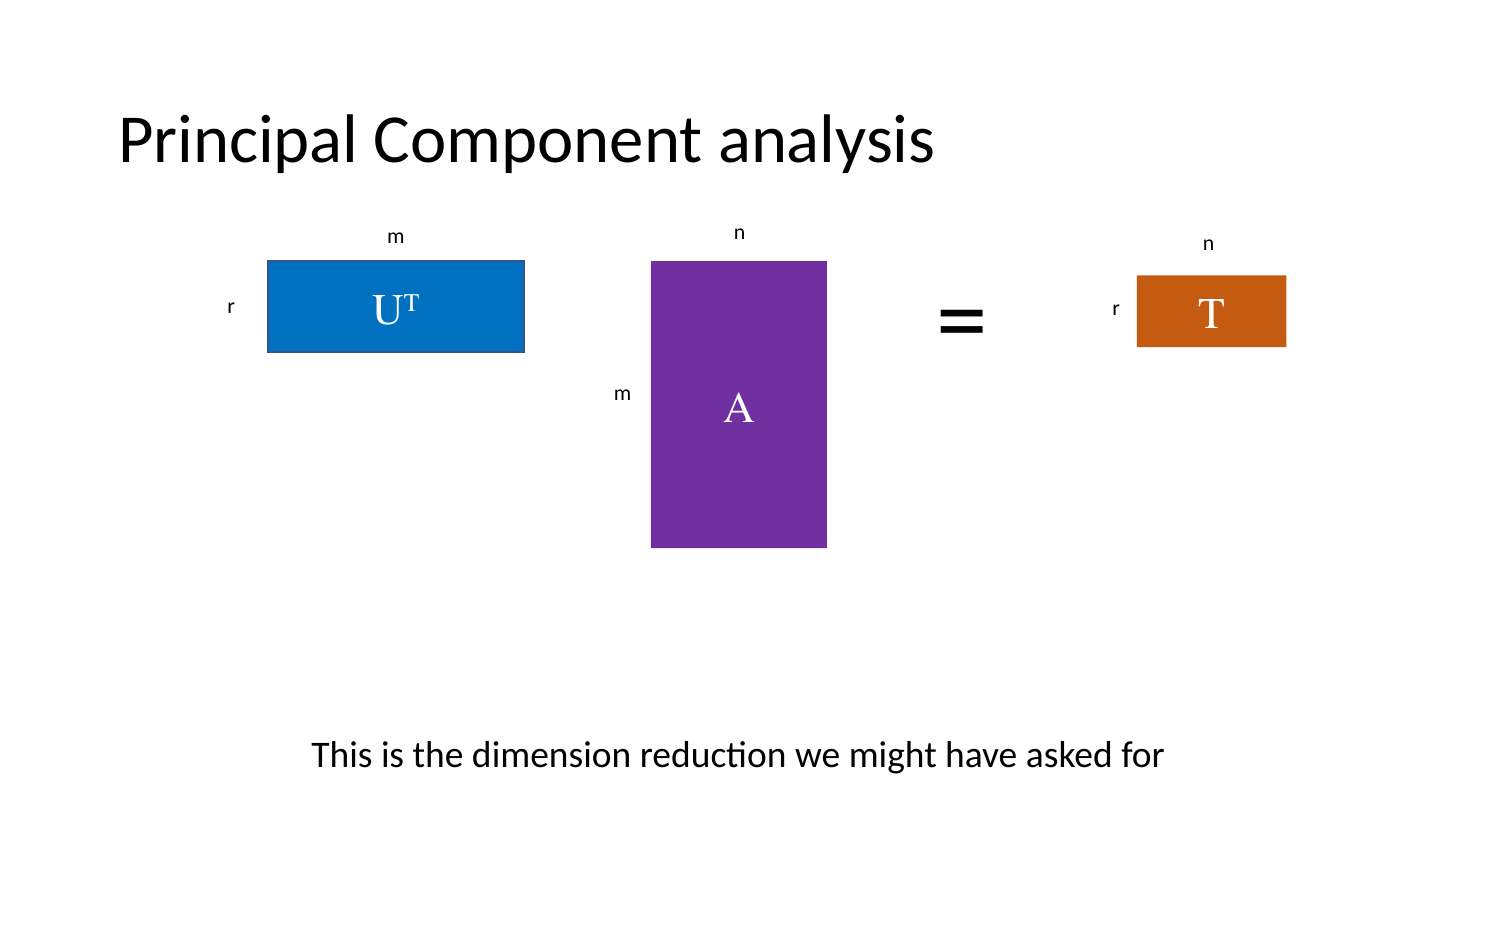

# Principal Component analysis
n
A
m
m
n
T
r
=
UT
r
This is the dimension reduction we might have asked for